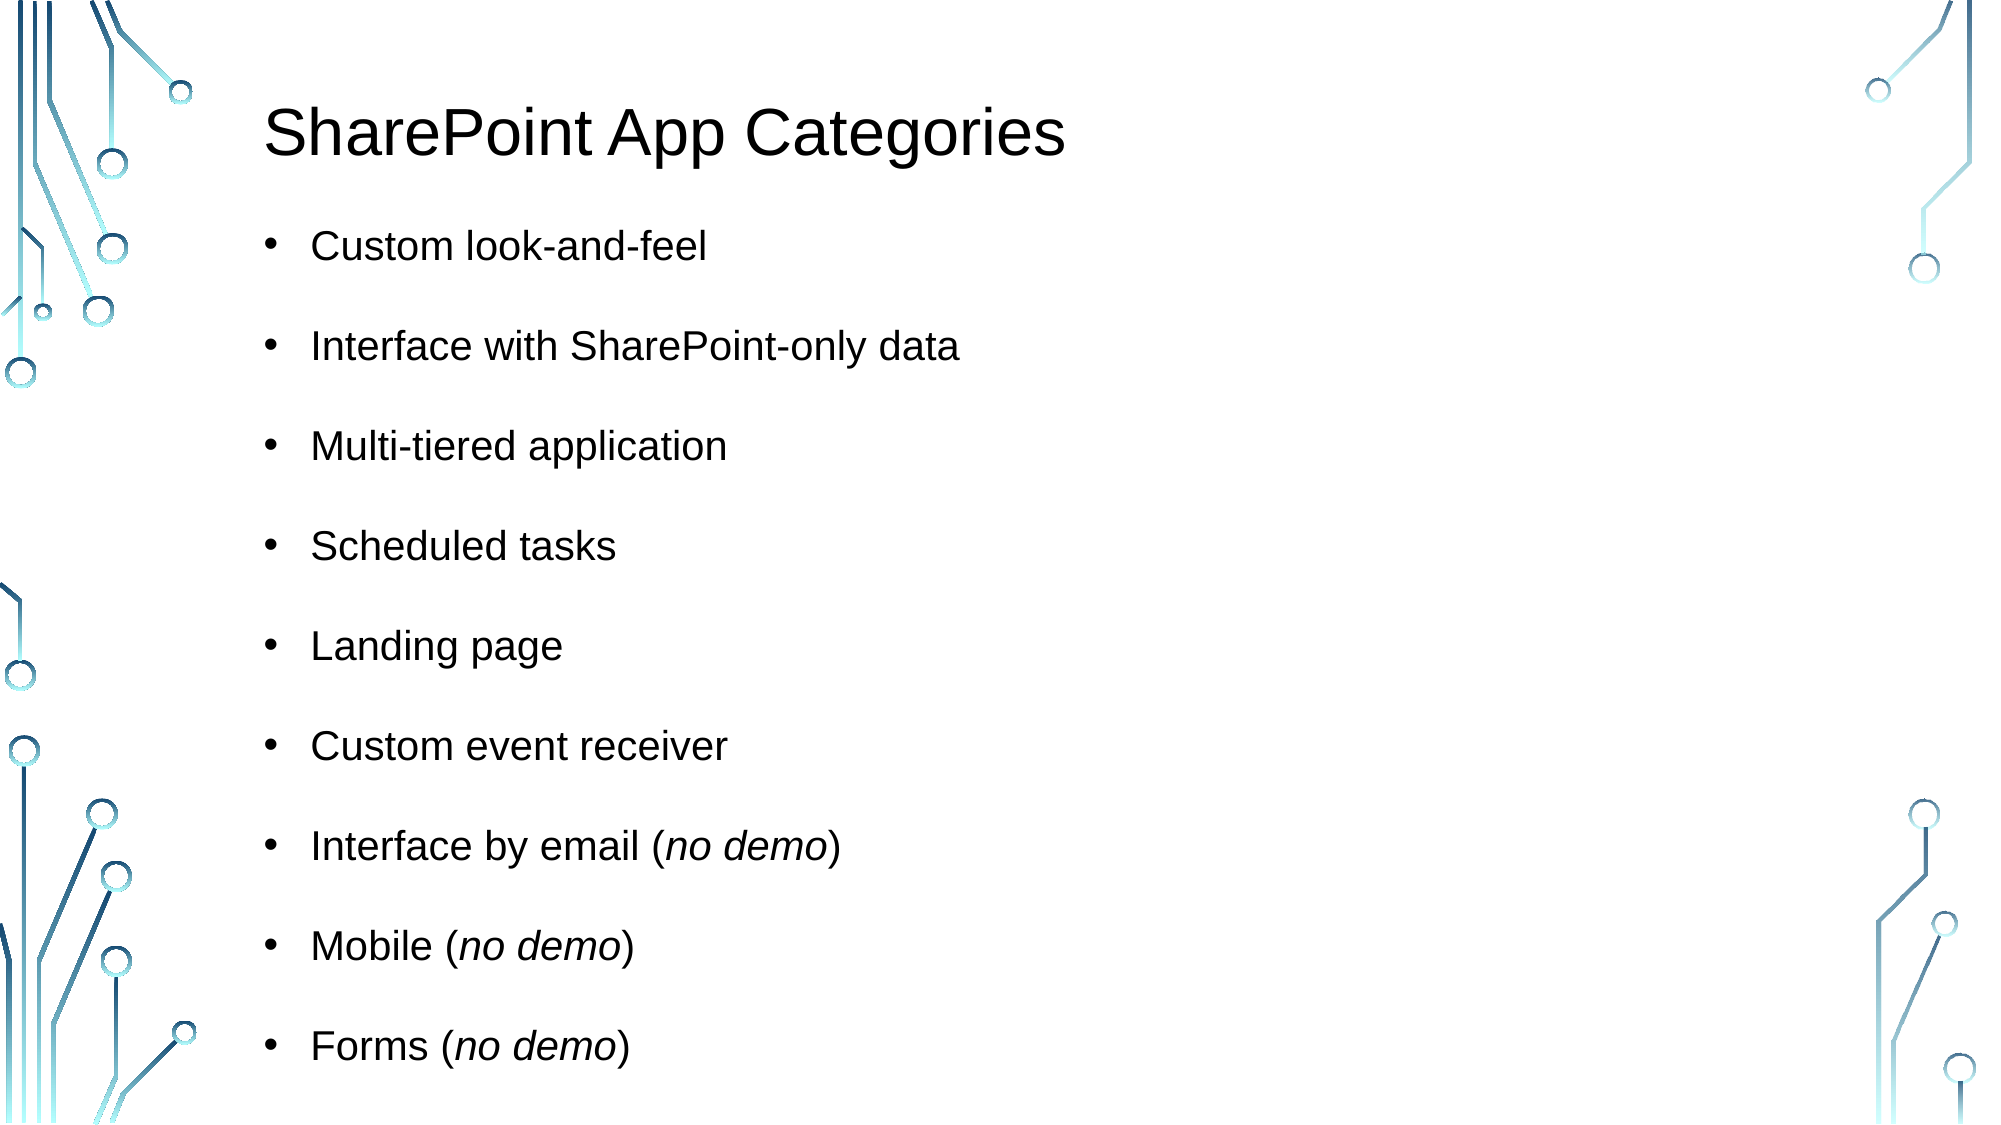

SharePoint App Categories

Custom look-and-feel
Interface with SharePoint-only data
Multi-tiered application
Scheduled tasks
Landing page

Custom event receiver
Interface by email (no demo)
Mobile (no demo)

Forms (no demo)